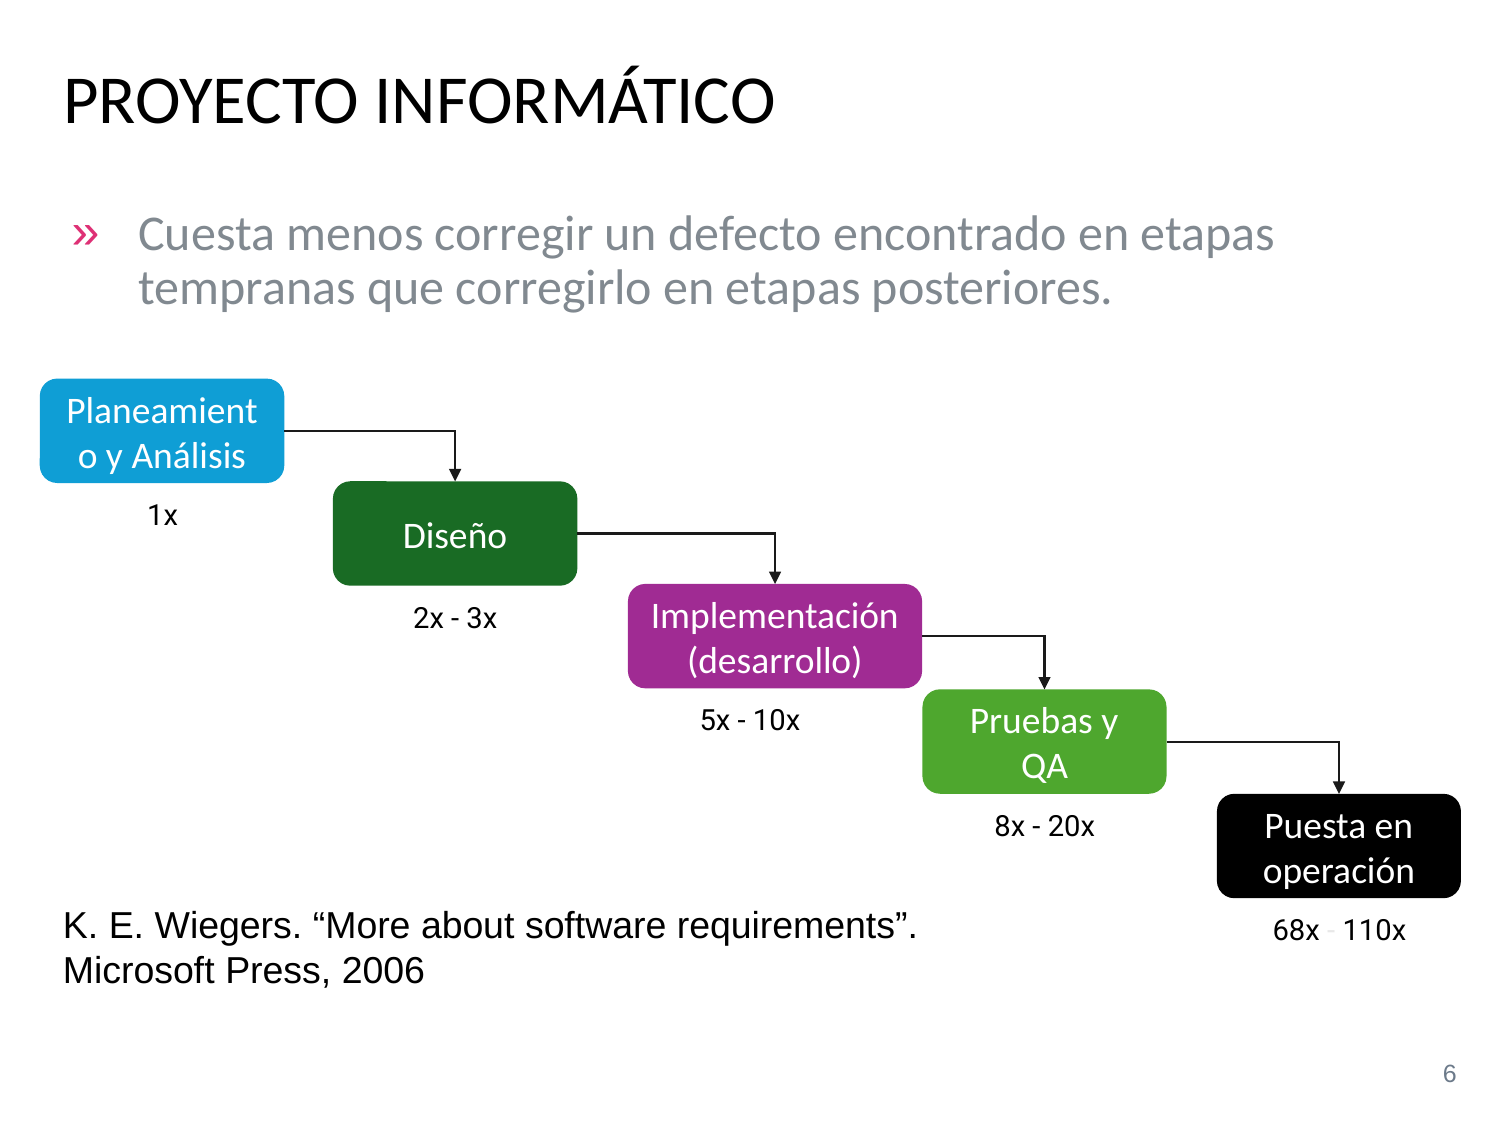

# PROYECTO INFORMÁTICO
Cuesta menos corregir un defecto encontrado en etapas tempranas que corregirlo en etapas posteriores.
Planeamiento y Análisis
1x
Diseño
2x - 3x
Implementación (desarrollo)
5x - 10x
Pruebas y QA
8x - 20x
Puesta en operación
K. E. Wiegers. “More about software requirements”. Microsoft Press, 2006

68x - 110x